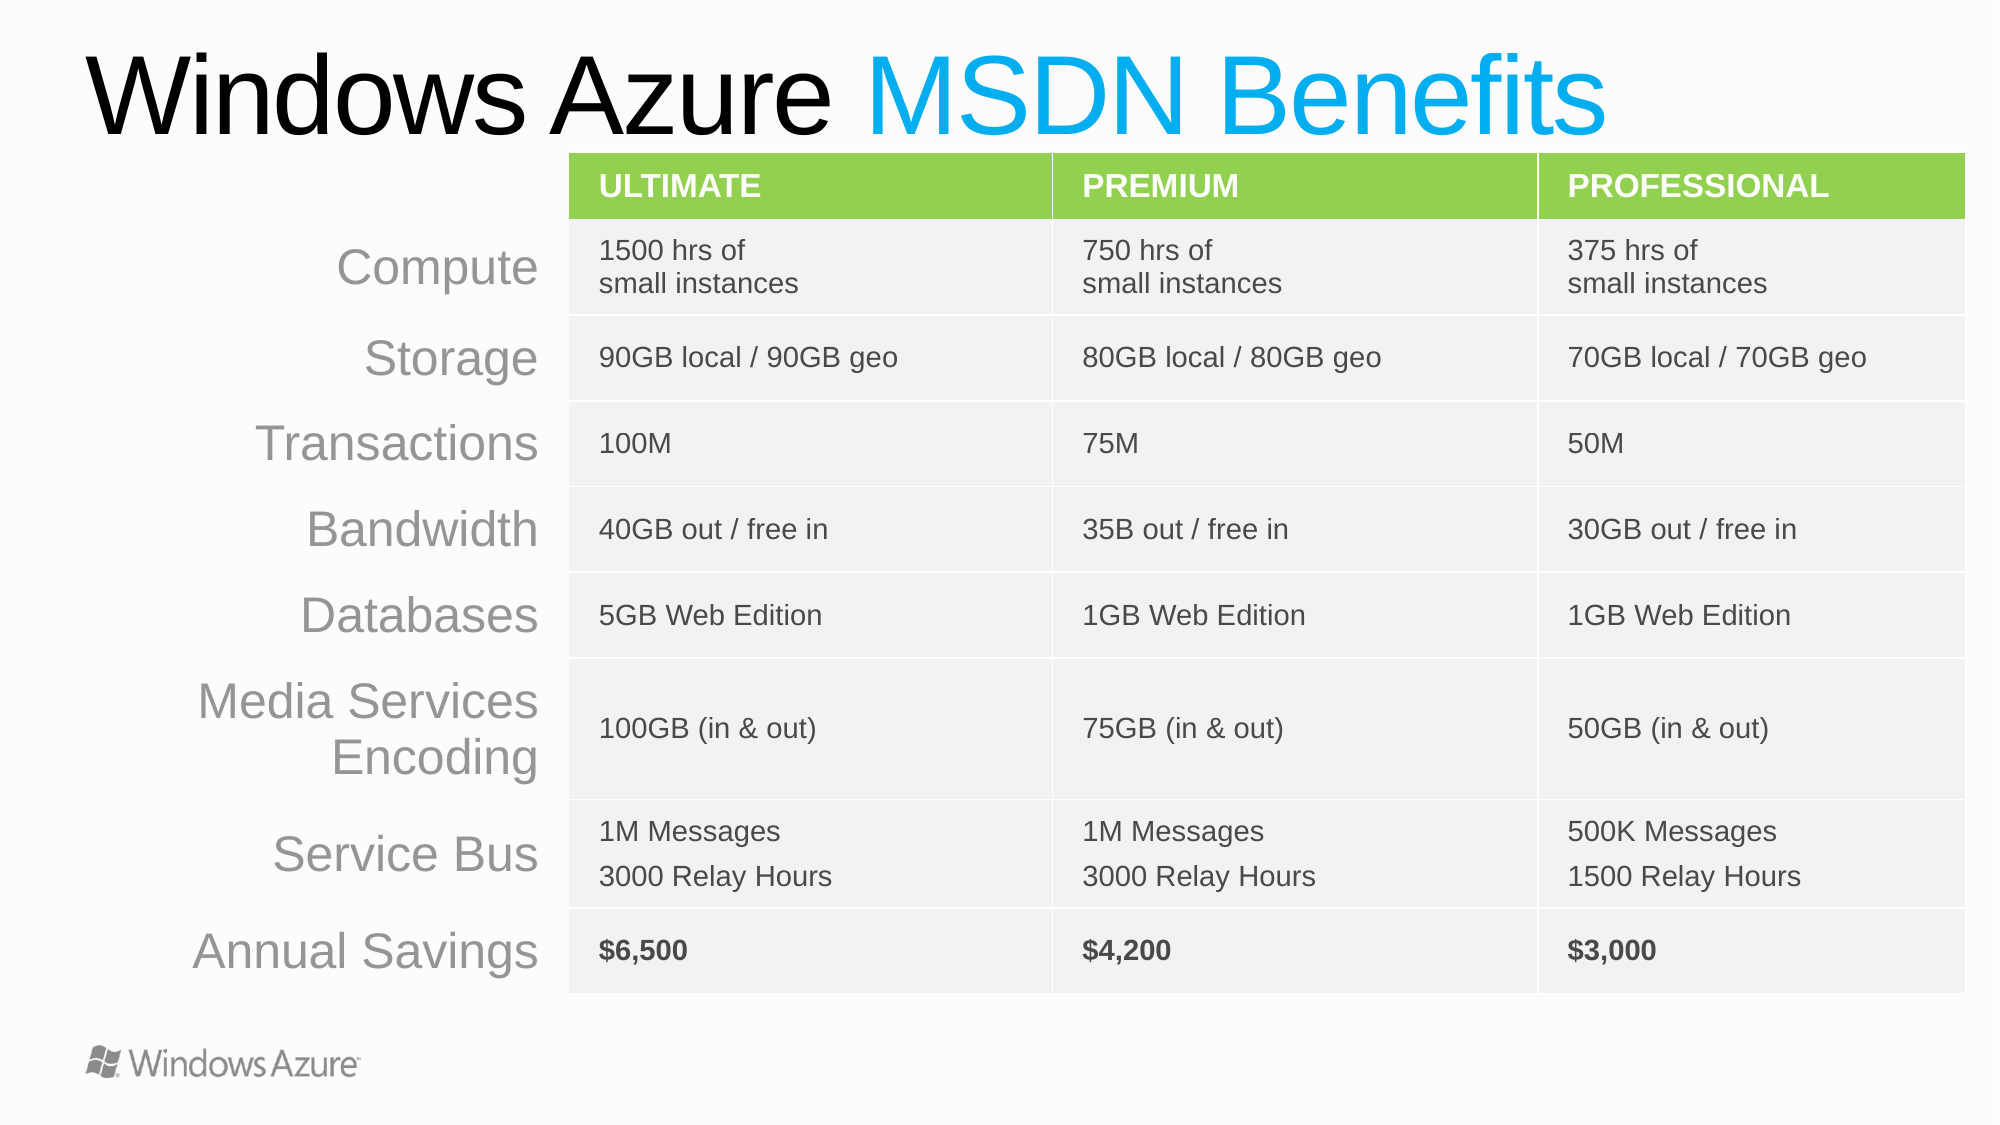

# Windows Azure MSDN Benefits
|  | Ultimate | Premium | Professional |
| --- | --- | --- | --- |
| Compute | 1500 hrs of small instances | 750 hrs of small instances | 375 hrs of small instances |
| Storage | 90GB local / 90GB geo | 80GB local / 80GB geo | 70GB local / 70GB geo |
| Transactions | 100M | 75M | 50M |
| Bandwidth | 40GB out / free in | 35B out / free in | 30GB out / free in |
| Databases | 5GB Web Edition | 1GB Web Edition | 1GB Web Edition |
| Media Services Encoding | 100GB (in & out) | 75GB (in & out) | 50GB (in & out) |
| Service Bus | 1M Messages 3000 Relay Hours | 1M Messages 3000 Relay Hours | 500K Messages 1500 Relay Hours |
| Annual Savings | $6,500 | $4,200 | $3,000 |